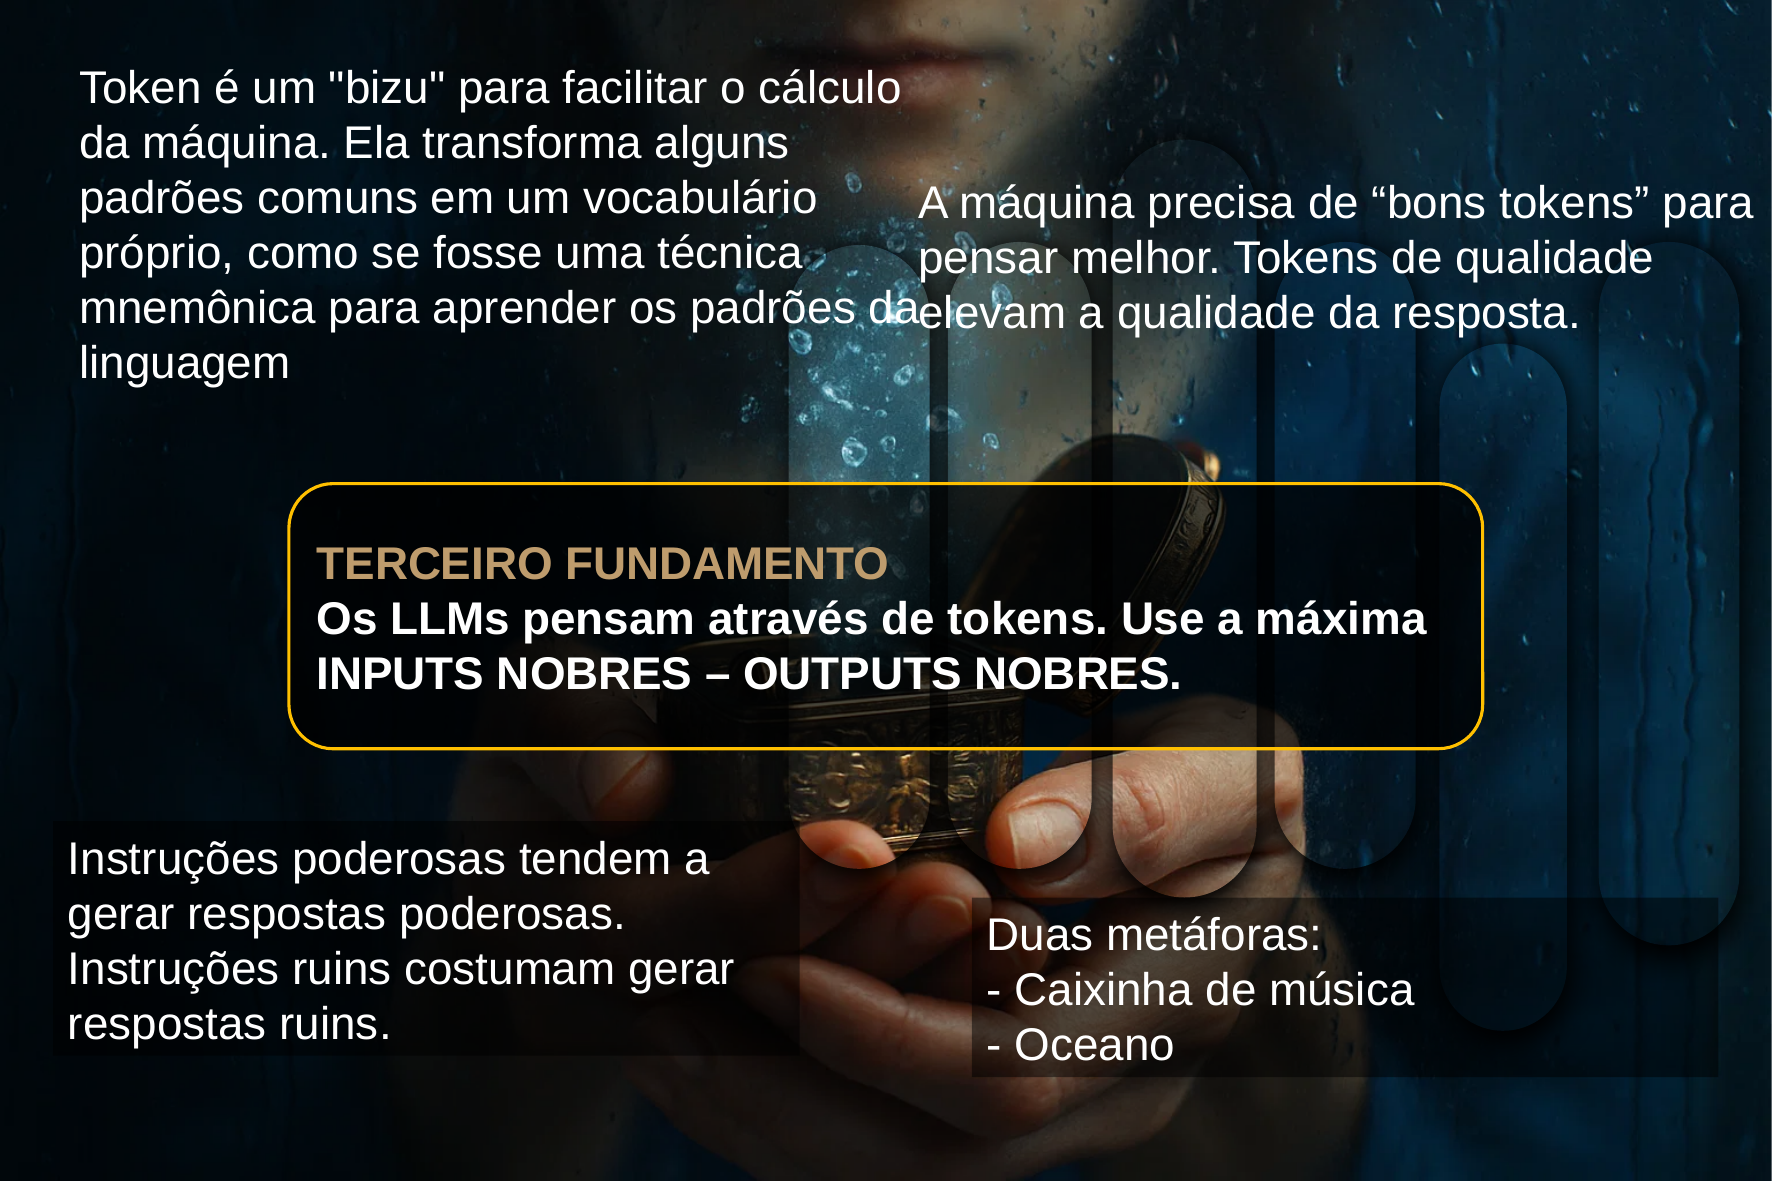

Token é um "bizu" para facilitar o cálculo da máquina. Ela transforma alguns padrões comuns em um vocabulário próprio, como se fosse uma técnica mnemônica para aprender os padrões da linguagem

A máquina precisa de “bons tokens” para pensar melhor. Tokens de qualidade elevam a qualidade da resposta.

TERCEIRO FUNDAMENTO
Os LLMs pensam através de tokens. Use a máxima INPUTS NOBRES – OUTPUTS NOBRES.
Instruções poderosas tendem a gerar respostas poderosas. Instruções ruins costumam gerar respostas ruins.
Duas metáforas:
- Caixinha de música
- Oceano